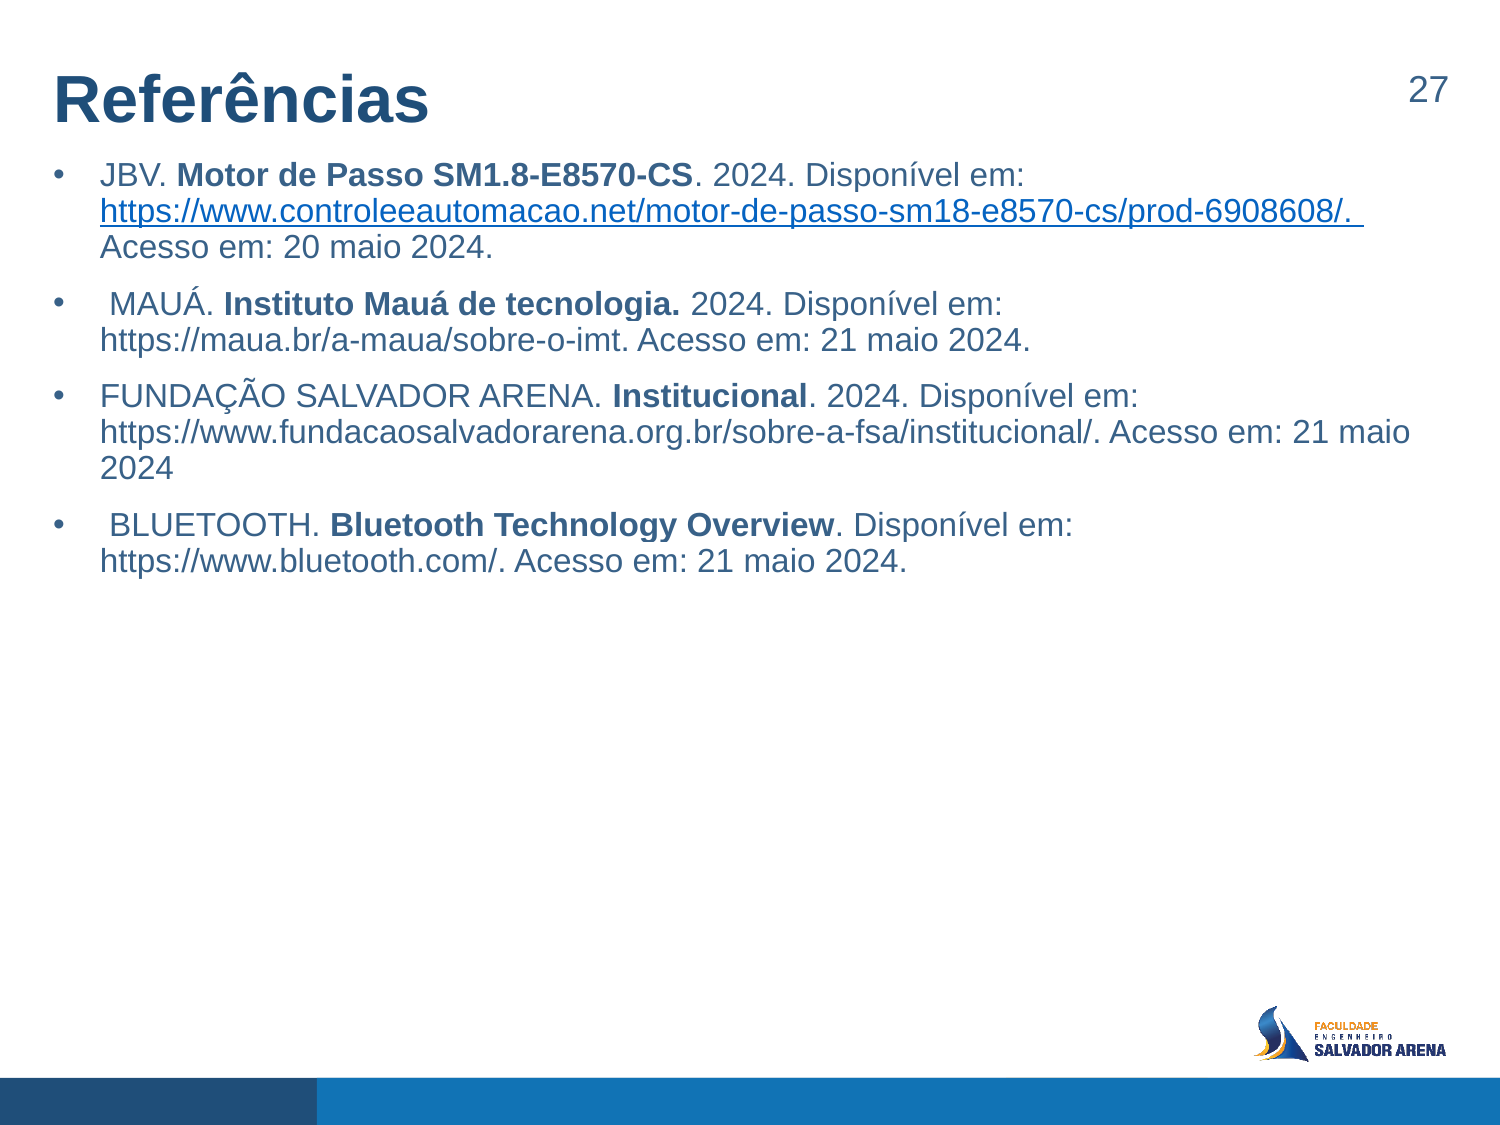

27
Referências
JBV. Motor de Passo SM1.8-E8570-CS. 2024. Disponível em: https://www.controleeautomacao.net/motor-de-passo-sm18-e8570-cs/prod-6908608/. Acesso em: 20 maio 2024.
 MAUÁ. Instituto Mauá de tecnologia. 2024. Disponível em: https://maua.br/a-maua/sobre-o-imt. Acesso em: 21 maio 2024.
FUNDAÇÃO SALVADOR ARENA. Institucional. 2024. Disponível em: https://www.fundacaosalvadorarena.org.br/sobre-a-fsa/institucional/. Acesso em: 21 maio 2024
 BLUETOOTH. Bluetooth Technology Overview. Disponível em: https://www.bluetooth.com/. Acesso em: 21 maio 2024.